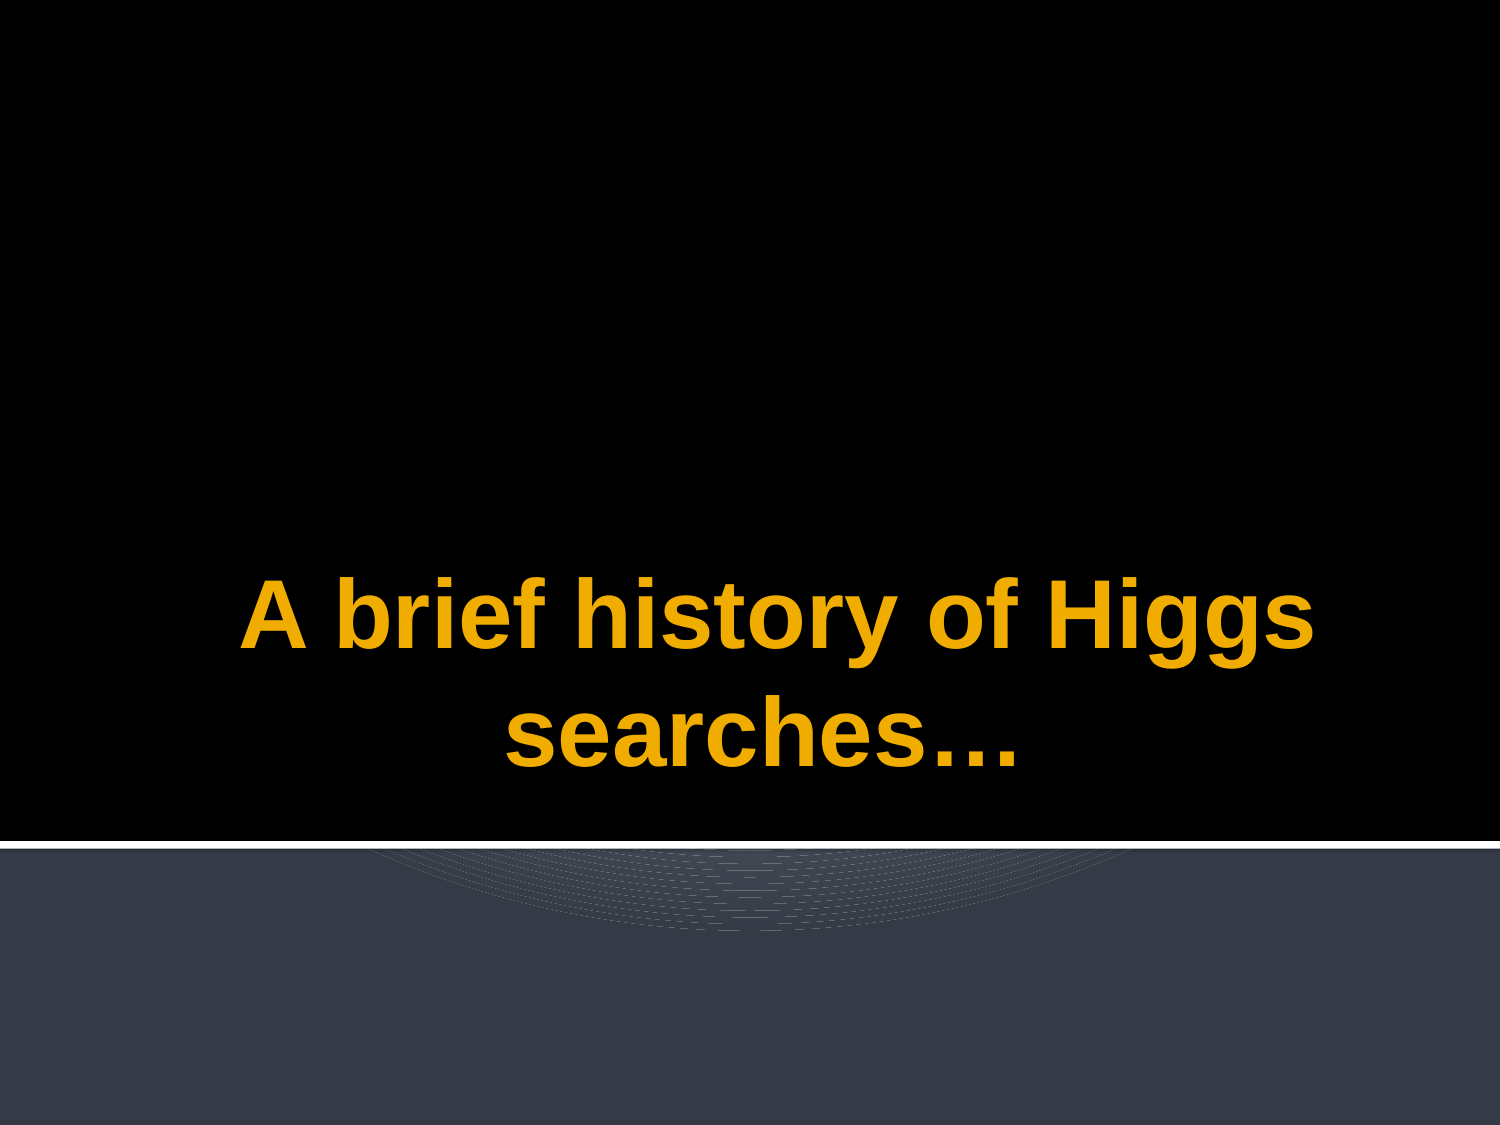

# A brief history of Higgs searches…